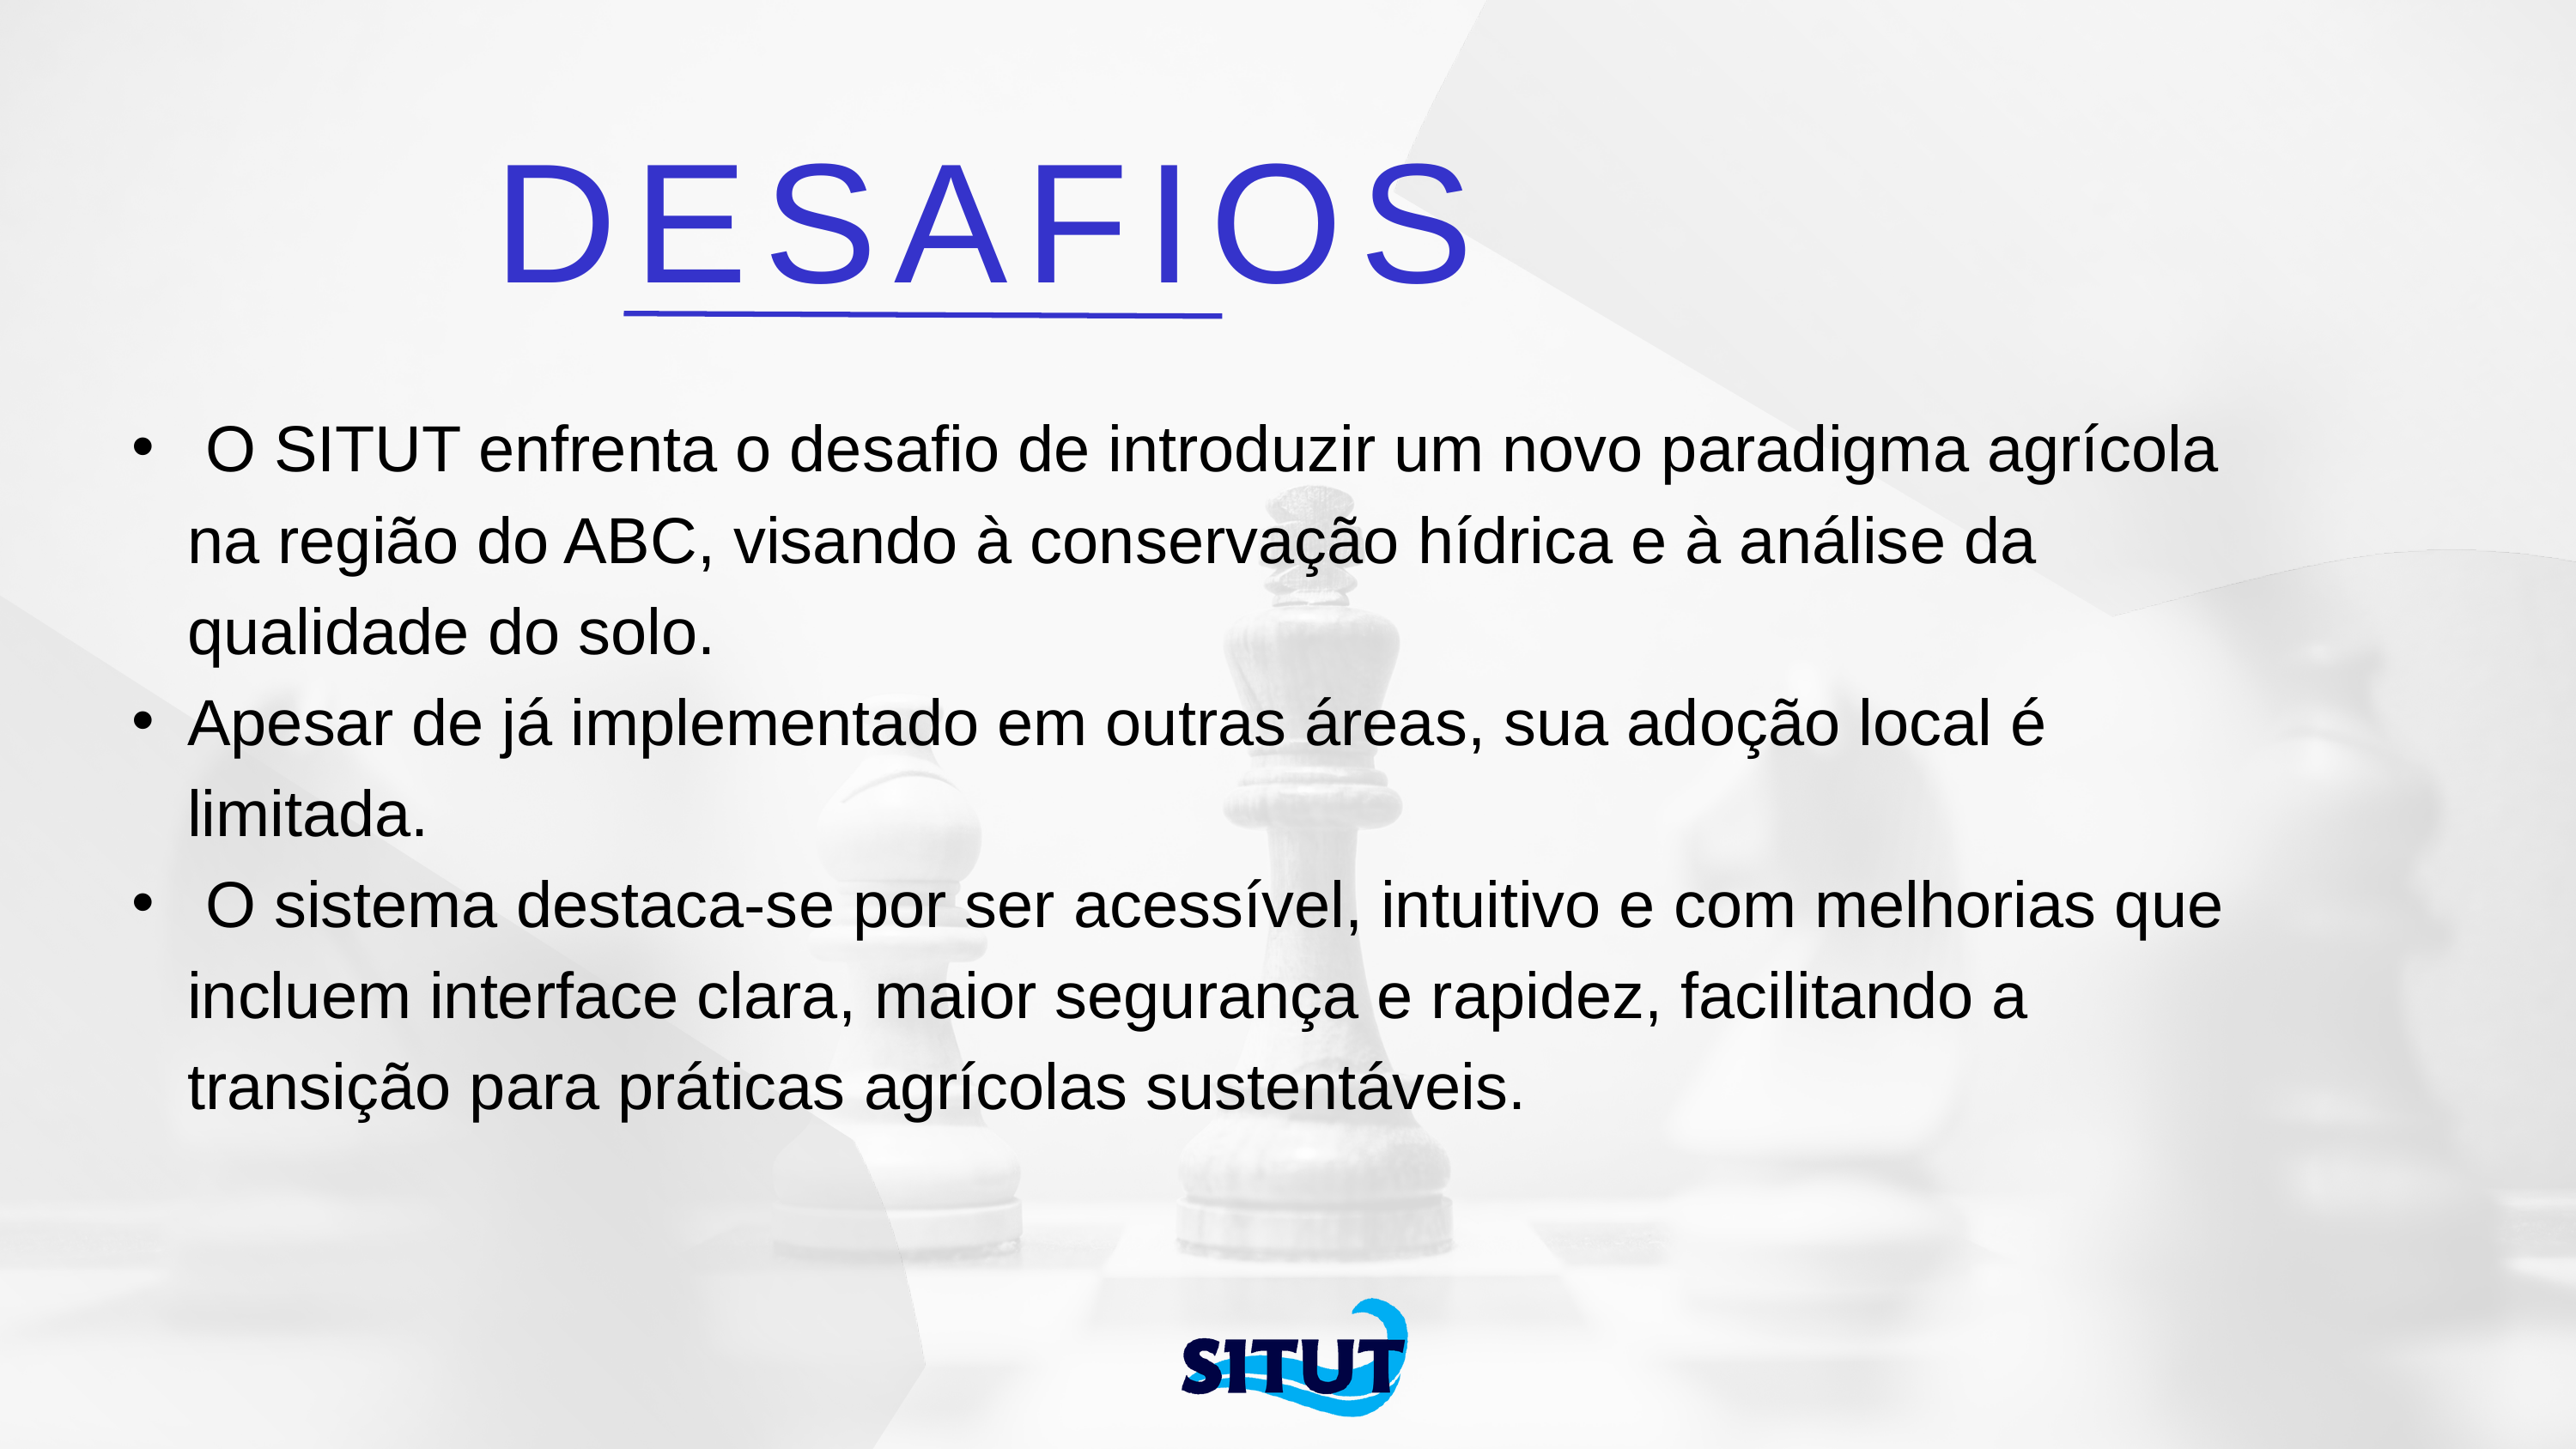

DESAFIOS

 O SITUT enfrenta o desafio de introduzir um novo paradigma agrícola na região do ABC, visando à conservação hídrica e à análise da qualidade do solo.
Apesar de já implementado em outras áreas, sua adoção local é limitada.
 O sistema destaca-se por ser acessível, intuitivo e com melhorias que incluem interface clara, maior segurança e rapidez, facilitando a transição para práticas agrícolas sustentáveis.